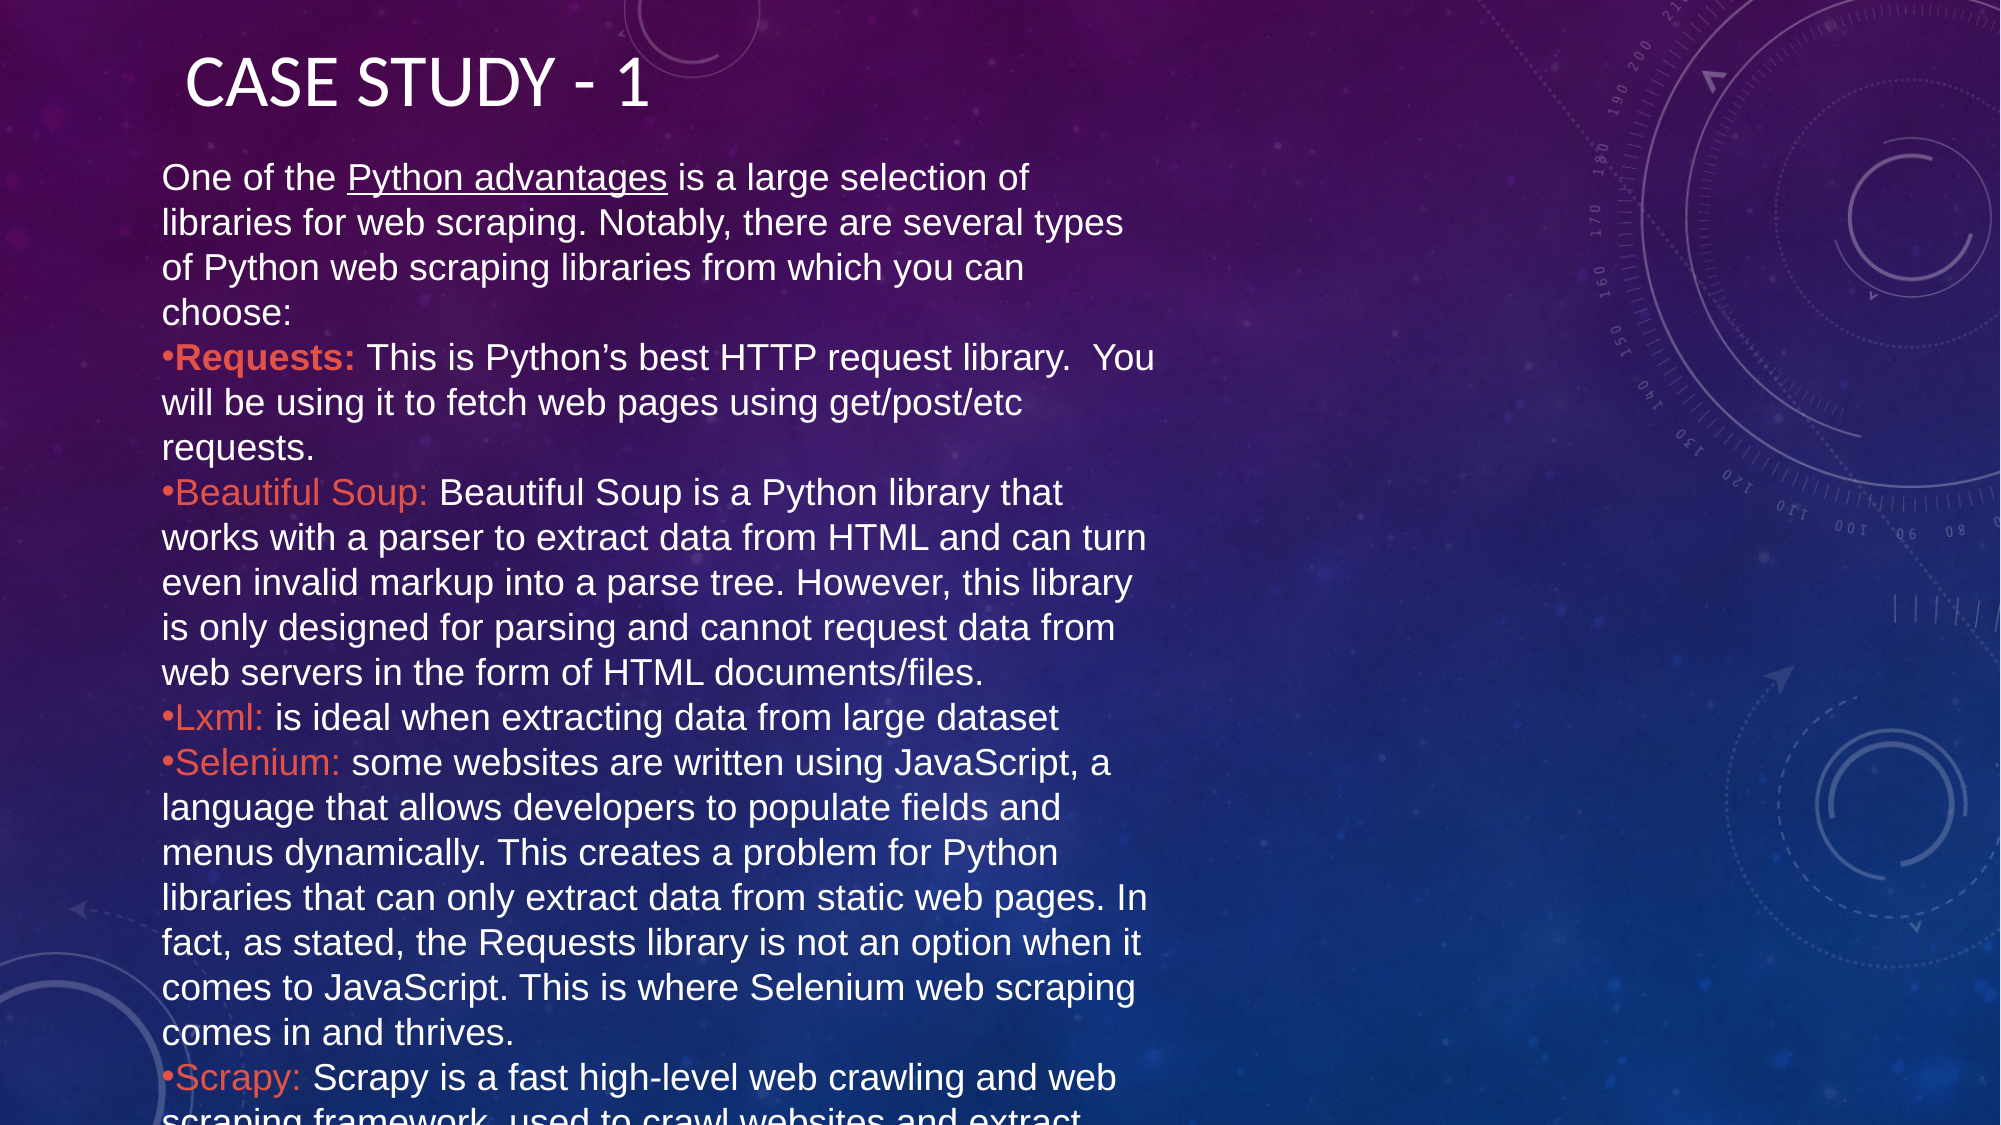

# Case Study - 1
One of the Python advantages is a large selection of libraries for web scraping. Notably, there are several types of Python web scraping libraries from which you can choose:
Requests: This is Python’s best HTTP request library.  You will be using it to fetch web pages using get/post/etc requests.
Beautiful Soup: Beautiful Soup is a Python library that works with a parser to extract data from HTML and can turn even invalid markup into a parse tree. However, this library is only designed for parsing and cannot request data from web servers in the form of HTML documents/files.
Lxml: is ideal when extracting data from large dataset
Selenium: some websites are written using JavaScript, a language that allows developers to populate fields and menus dynamically. This creates a problem for Python libraries that can only extract data from static web pages. In fact, as stated, the Requests library is not an option when it comes to JavaScript. This is where Selenium web scraping comes in and thrives.
Scrapy: Scrapy is a fast high-level web crawling and web scraping framework, used to crawl websites and extract structured data from their pages.